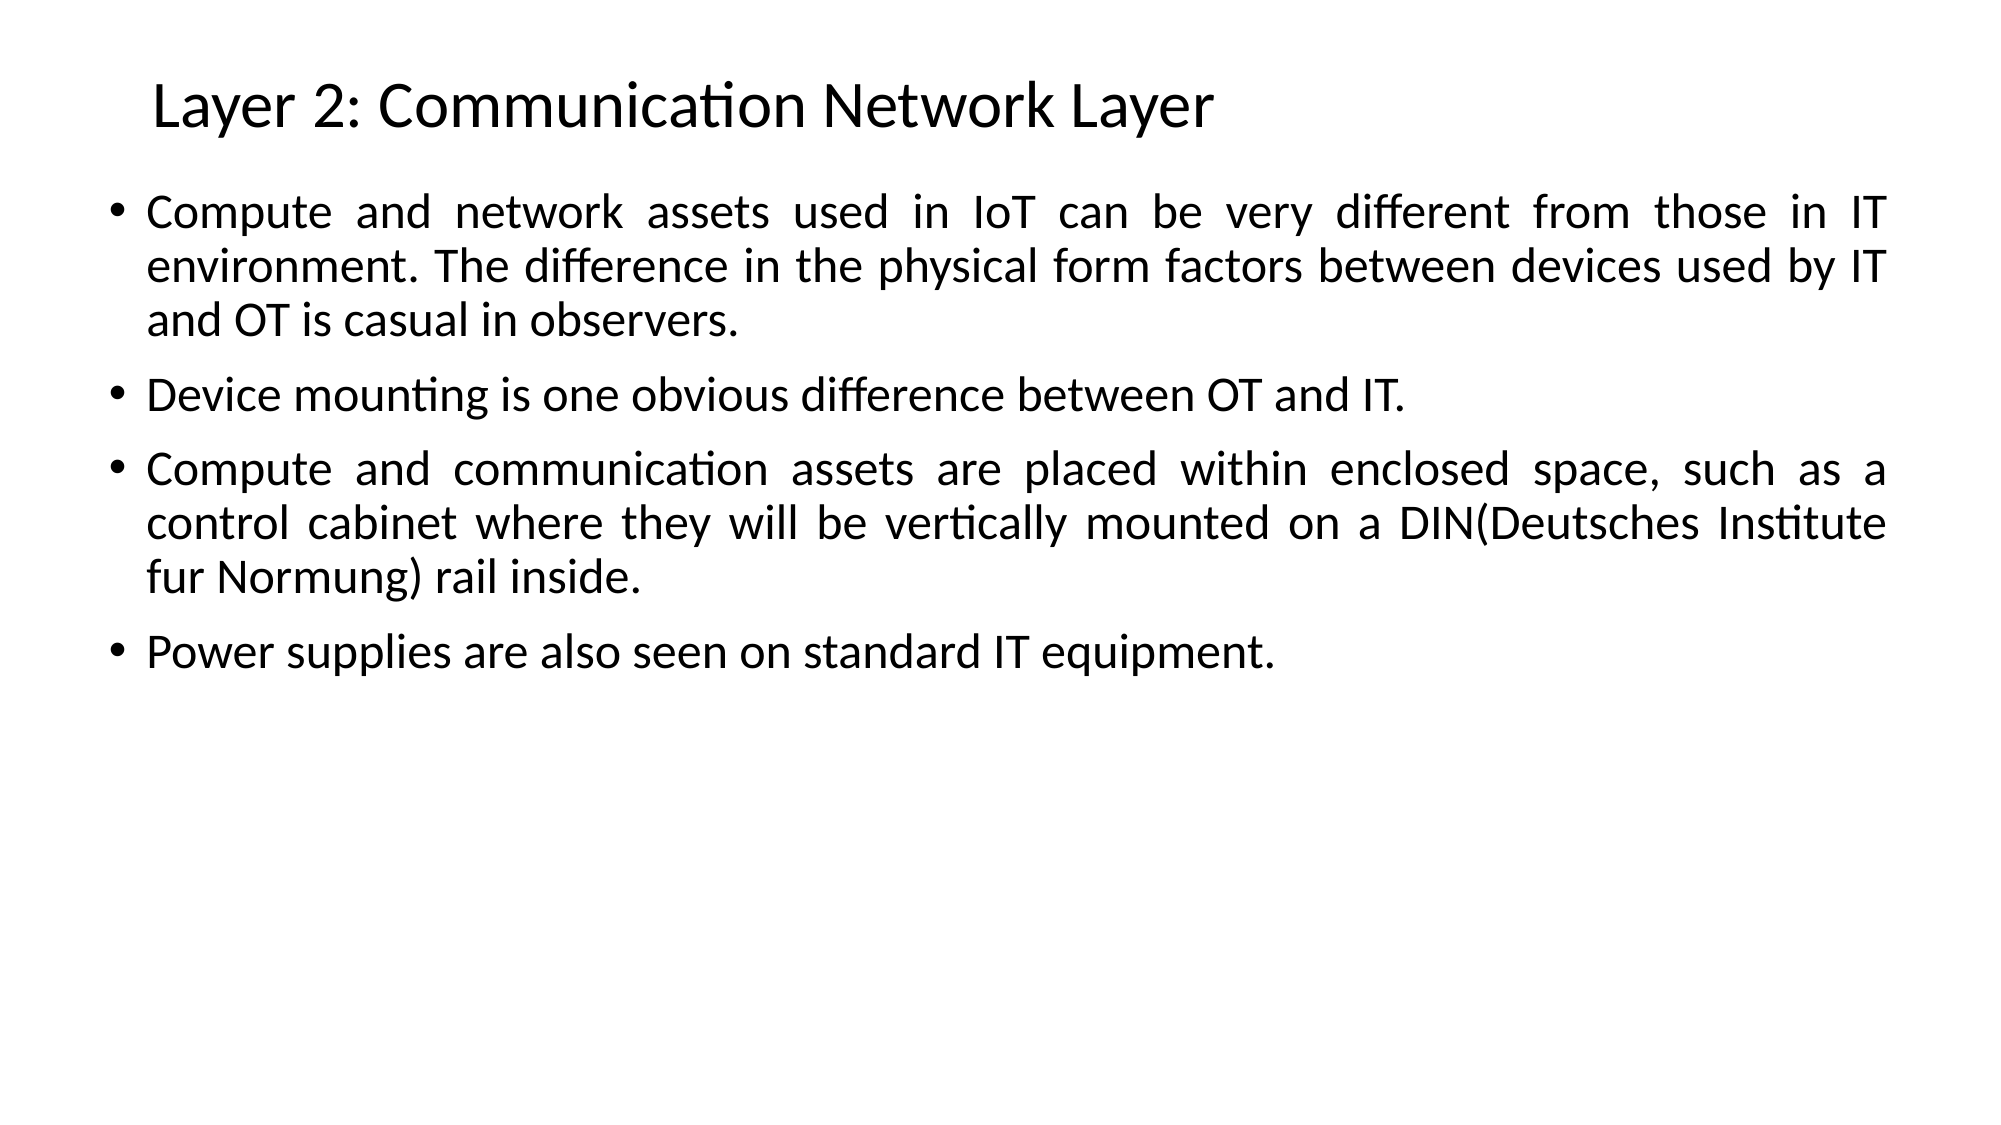

# Layer 2: Communication Network Layer
Compute and network assets used in IoT can be very different from those in IT environment. The difference in the physical form factors between devices used by IT and OT is casual in observers.
Device mounting is one obvious difference between OT and IT.
Compute and communication assets are placed within enclosed space, such as a control cabinet where they will be vertically mounted on a DIN(Deutsches Institute fur Normung) rail inside.
Power supplies are also seen on standard IT equipment.